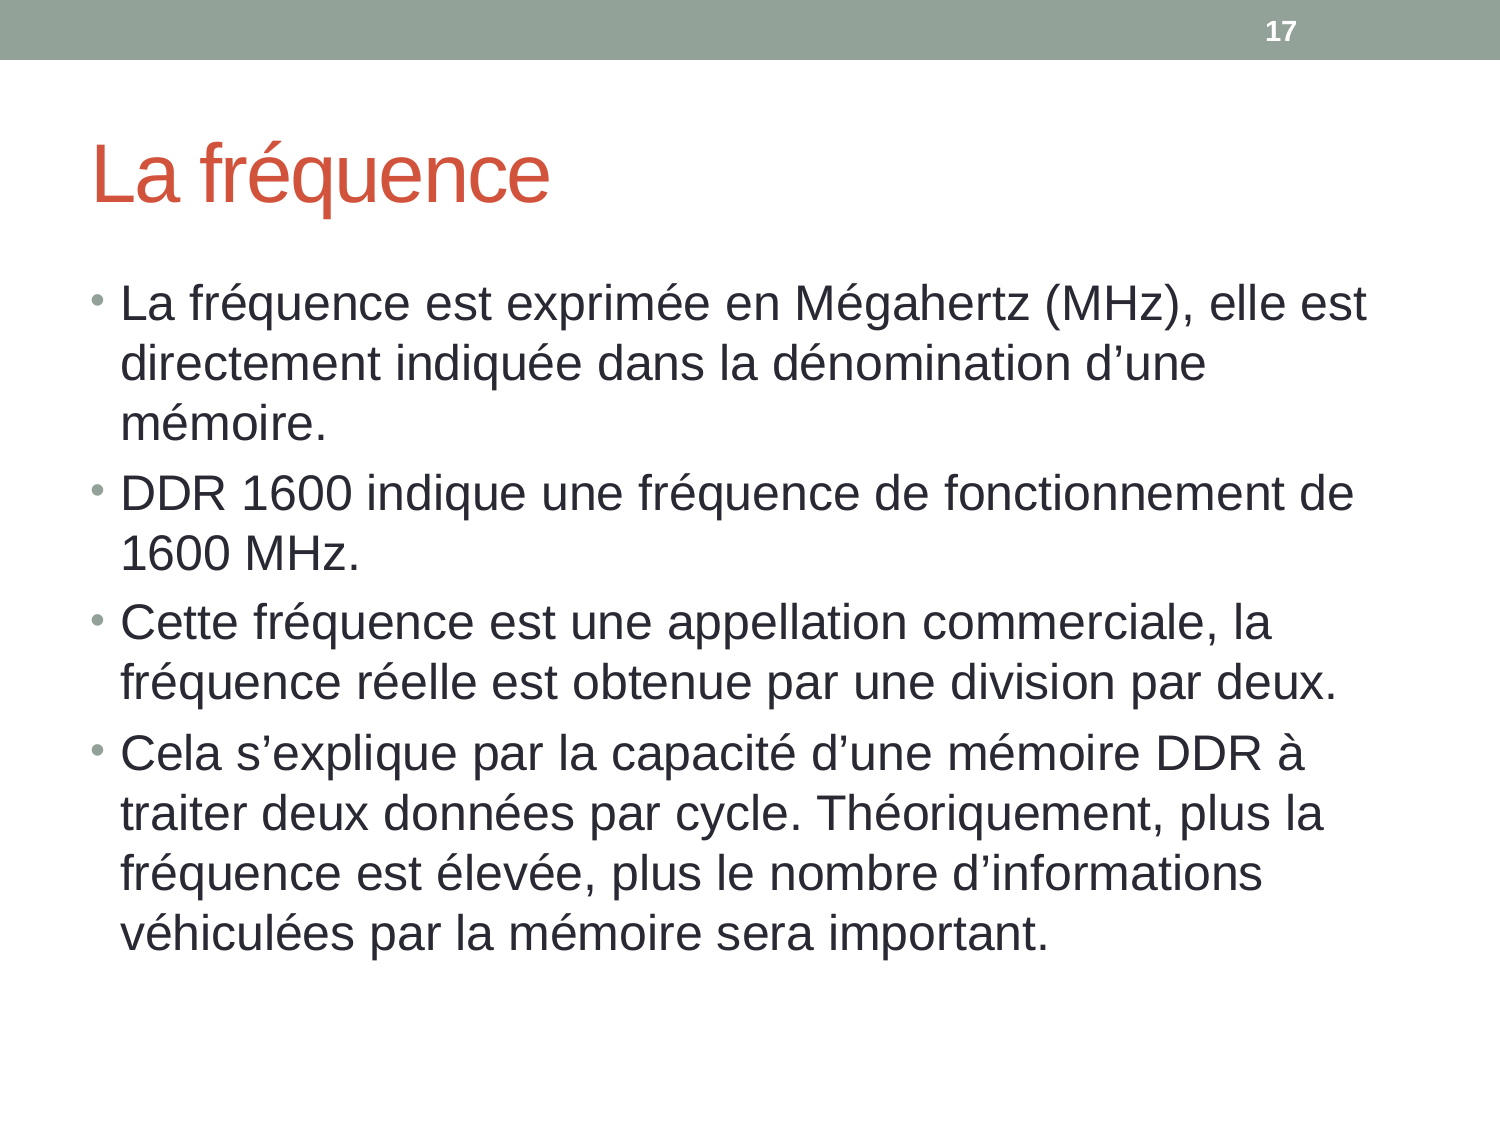

17
# La fréquence
La fréquence est exprimée en Mégahertz (MHz), elle est directement indiquée dans la dénomination d’une mémoire.
DDR 1600 indique une fréquence de fonctionnement de 1600 MHz.
Cette fréquence est une appellation commerciale, la fréquence réelle est obtenue par une division par deux.
Cela s’explique par la capacité d’une mémoire DDR à traiter deux données par cycle. Théoriquement, plus la fréquence est élevée, plus le nombre d’informations véhiculées par la mémoire sera important.